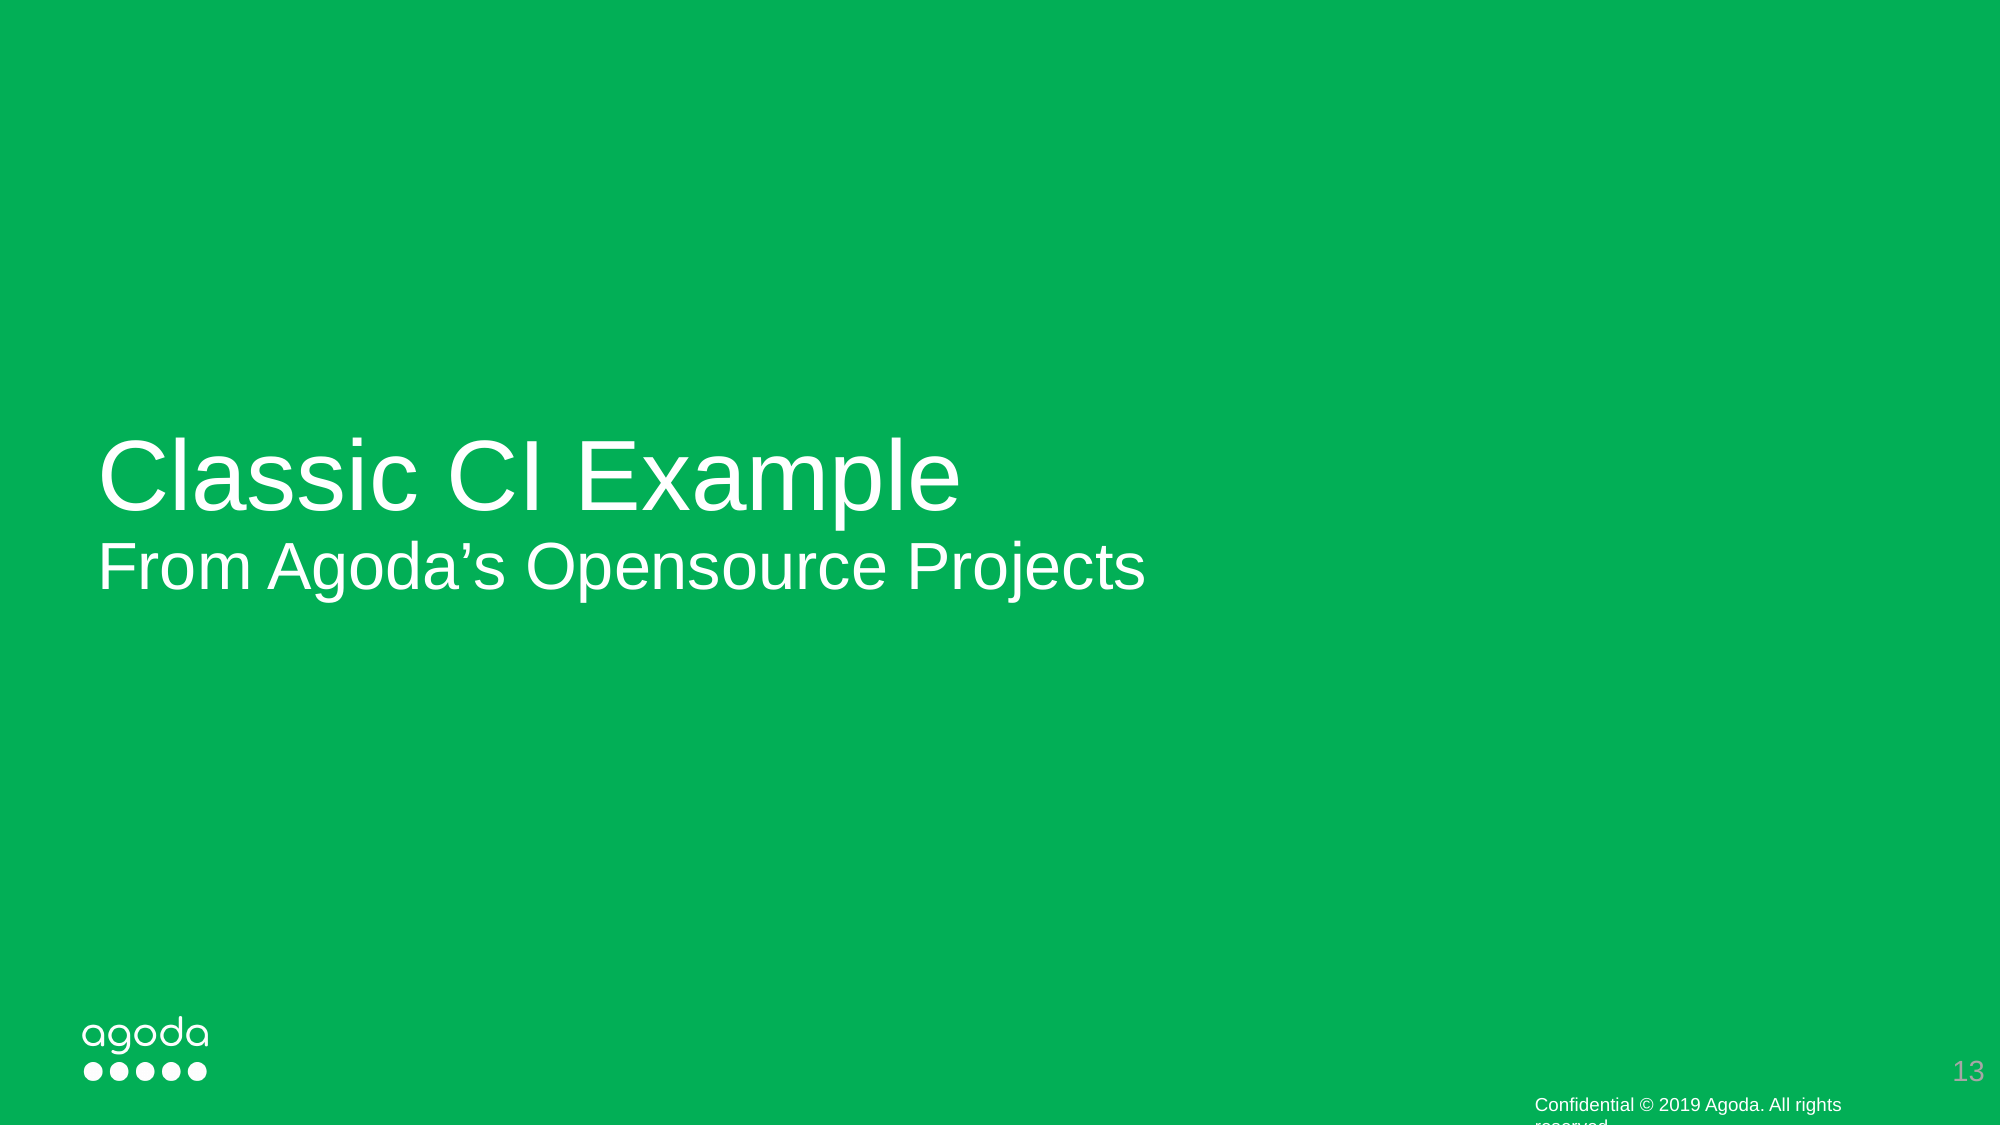

# Classic CI Example
From Agoda’s Opensource Projects
13